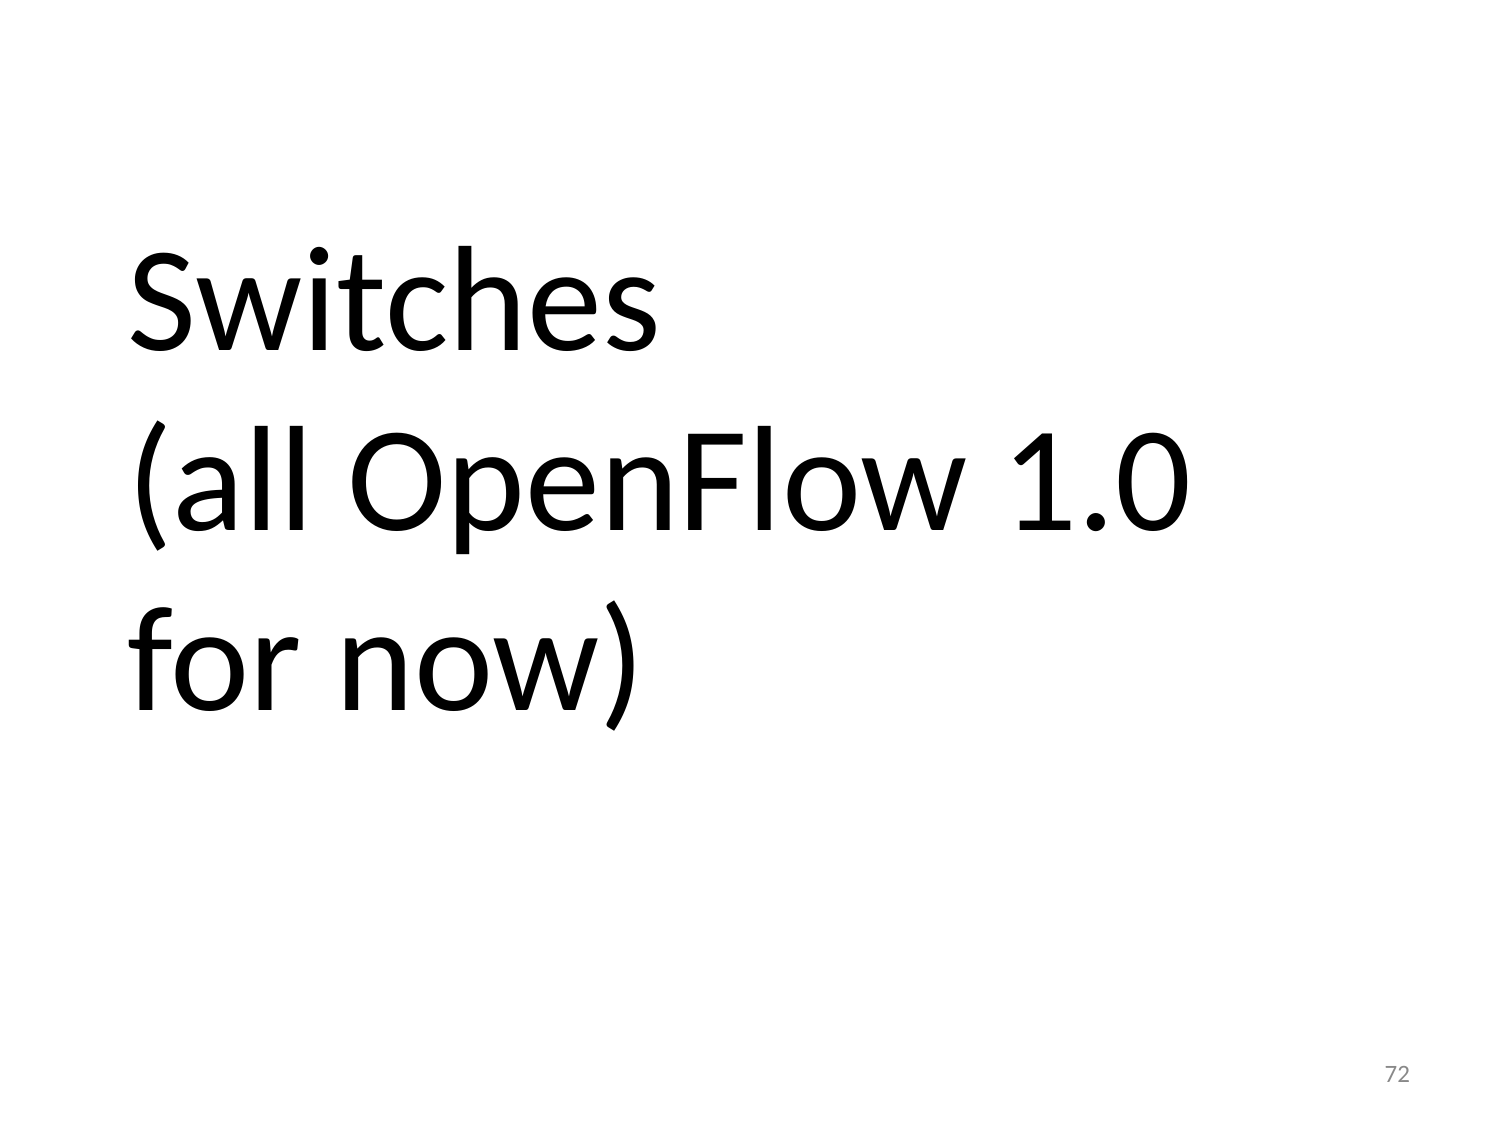

# Switches (all OpenFlow 1.0 for now)
72